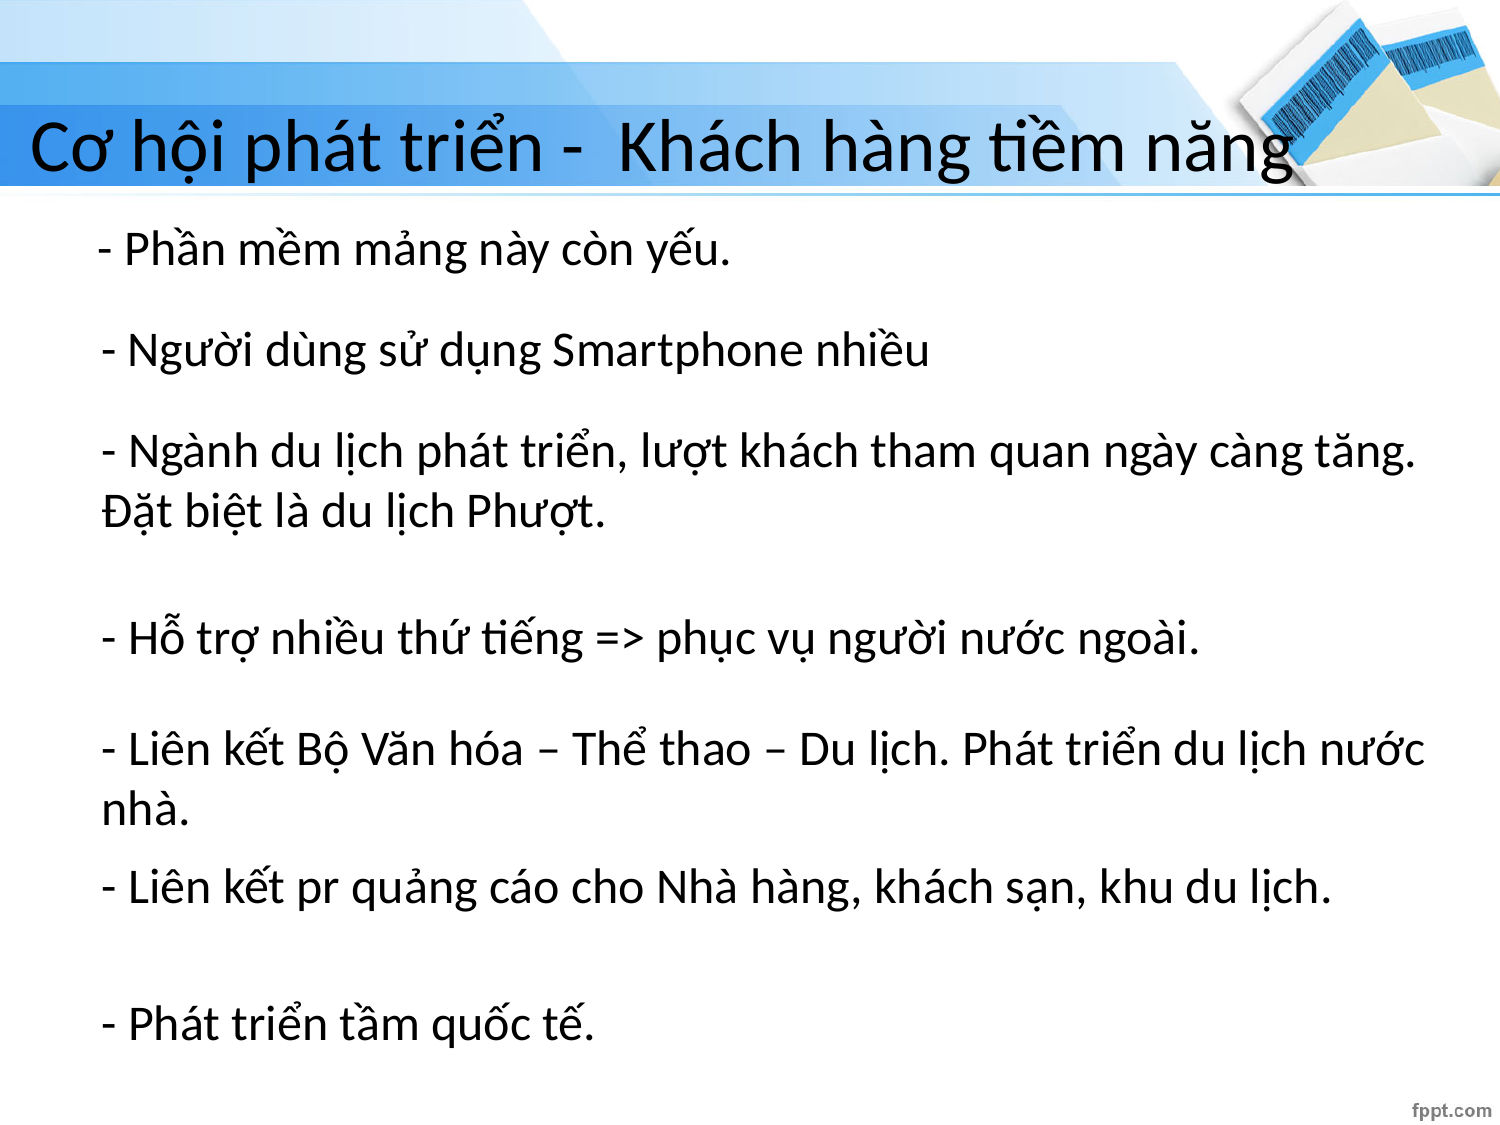

Cơ hội phát triển -  Khách hàng tiềm năng
- Phần mềm mảng này còn yếu.
- Người dùng sử dụng Smartphone nhiều
- Ngành du lịch phát triển, lượt khách tham quan ngày càng tăng.
Đặt biệt là du lịch Phượt.
- Hỗ trợ nhiều thứ tiếng => phục vụ người nước ngoài.
- Liên kết Bộ Văn hóa – Thể thao – Du lịch. Phát triển du lịch nước nhà.
- Liên kết pr quảng cáo cho Nhà hàng, khách sạn, khu du lịch.
- Phát triển tầm quốc tế.